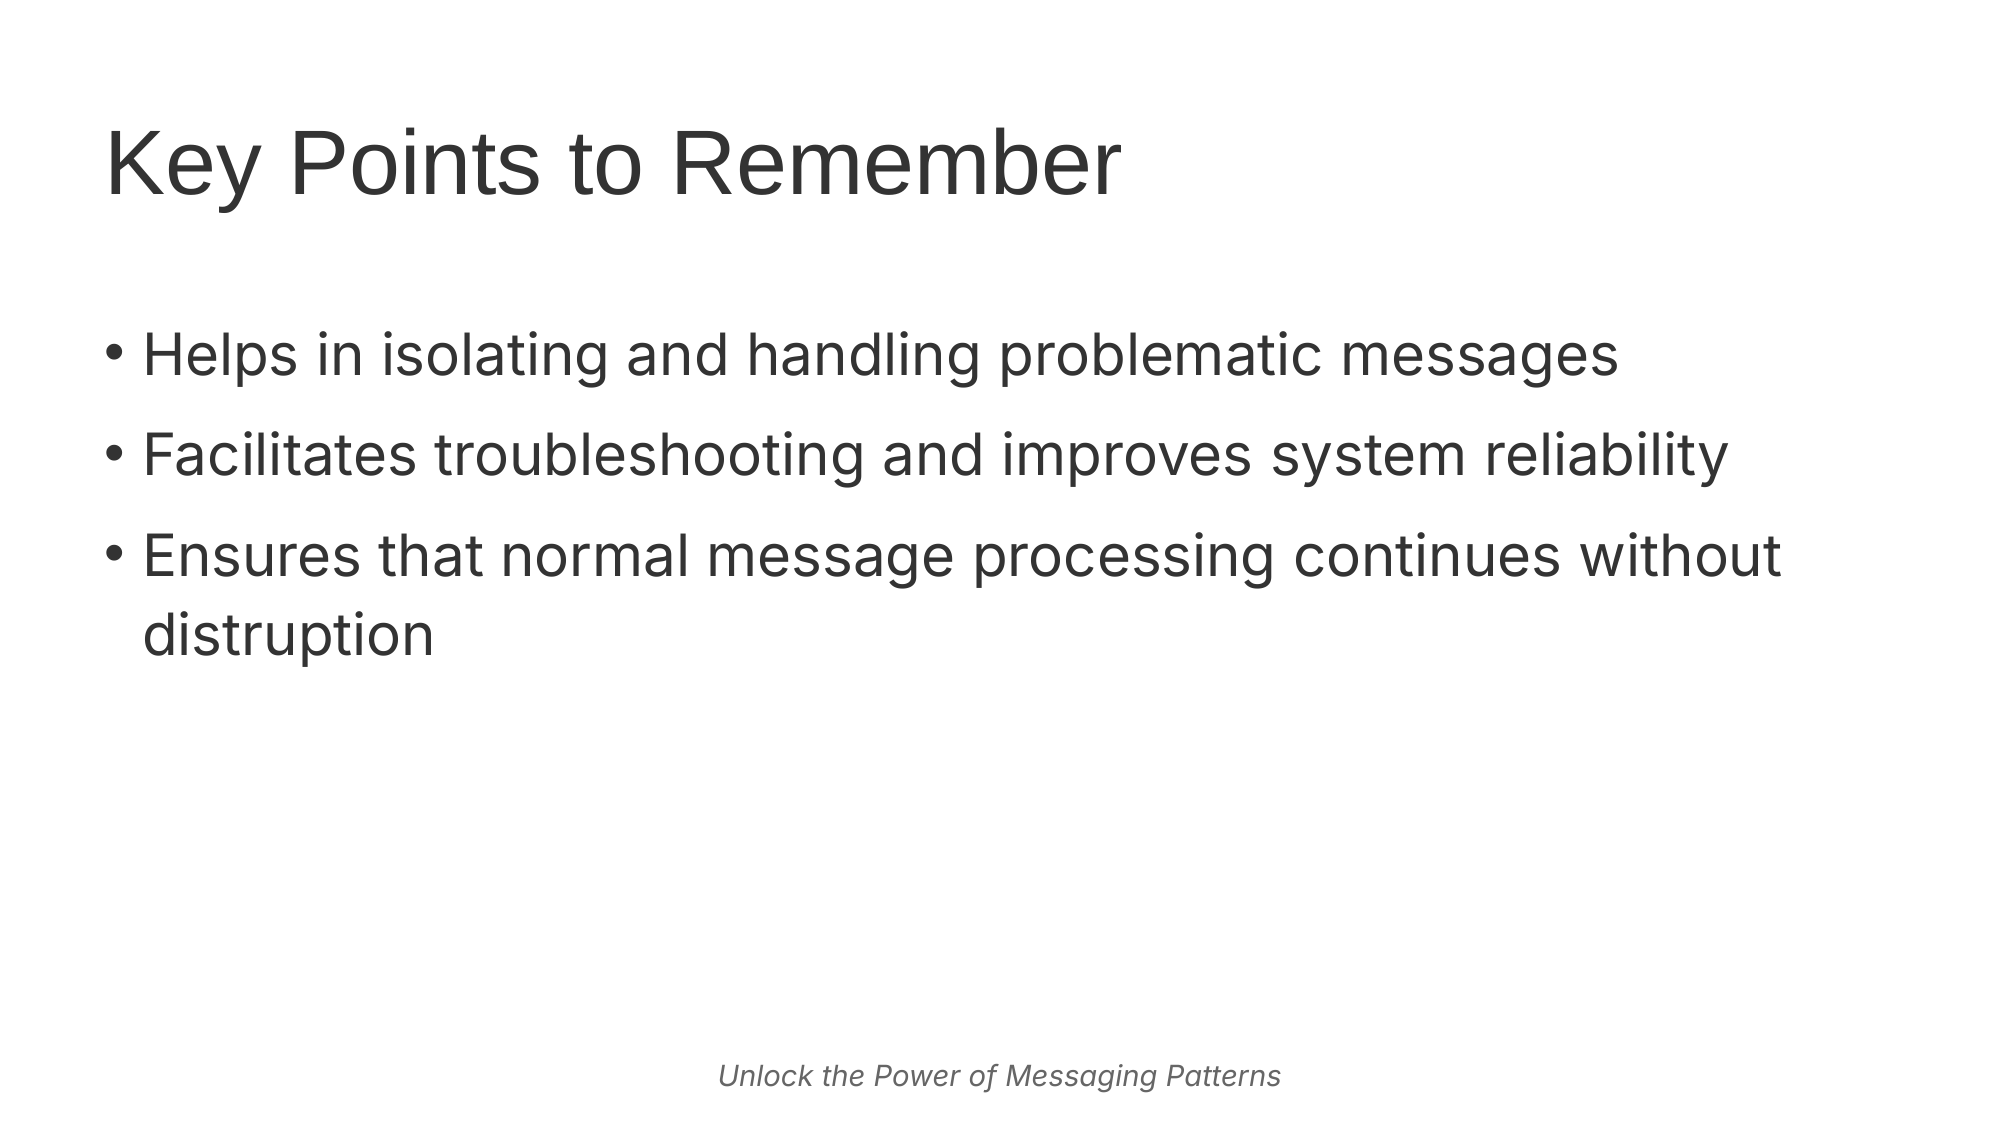

# Key Points to Remember
Helps in isolating and handling problematic messages
Facilitates troubleshooting and improves system reliability
Ensures that normal message processing continues without distruption